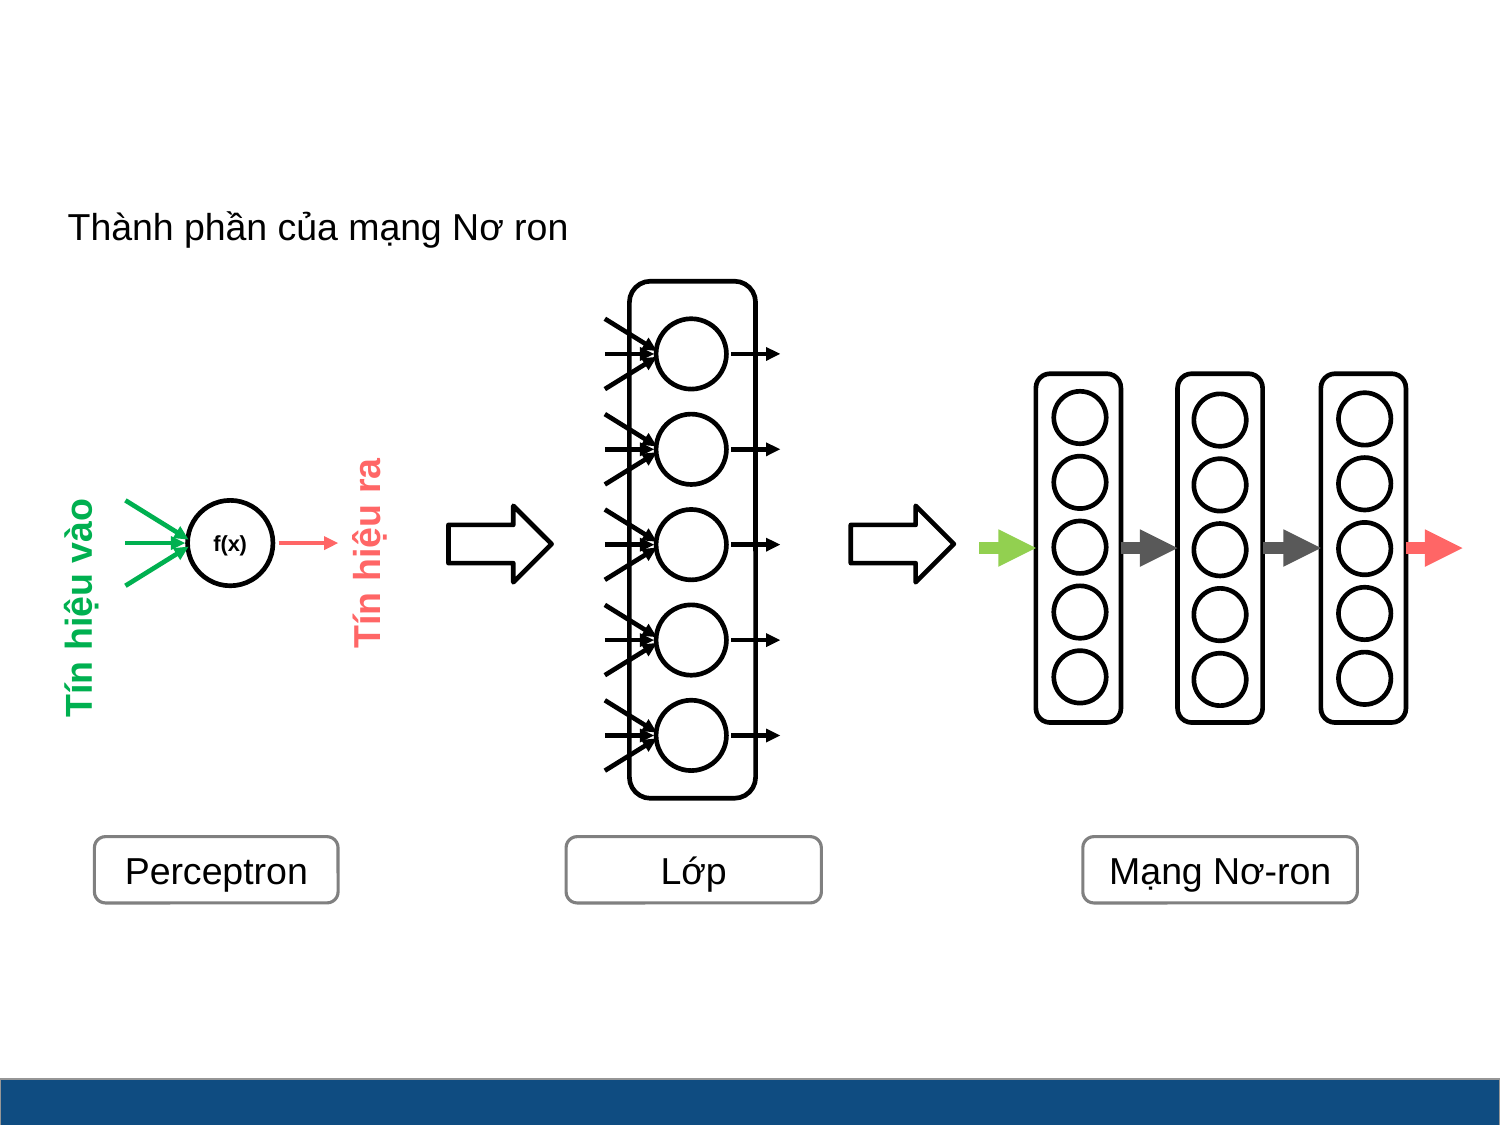

# Thành phần của mạng Nơ ron

Tín hiệu ra
f(x)

Tín hiệu vào

Perceptron
Lớp
Mạng Nơ-ron